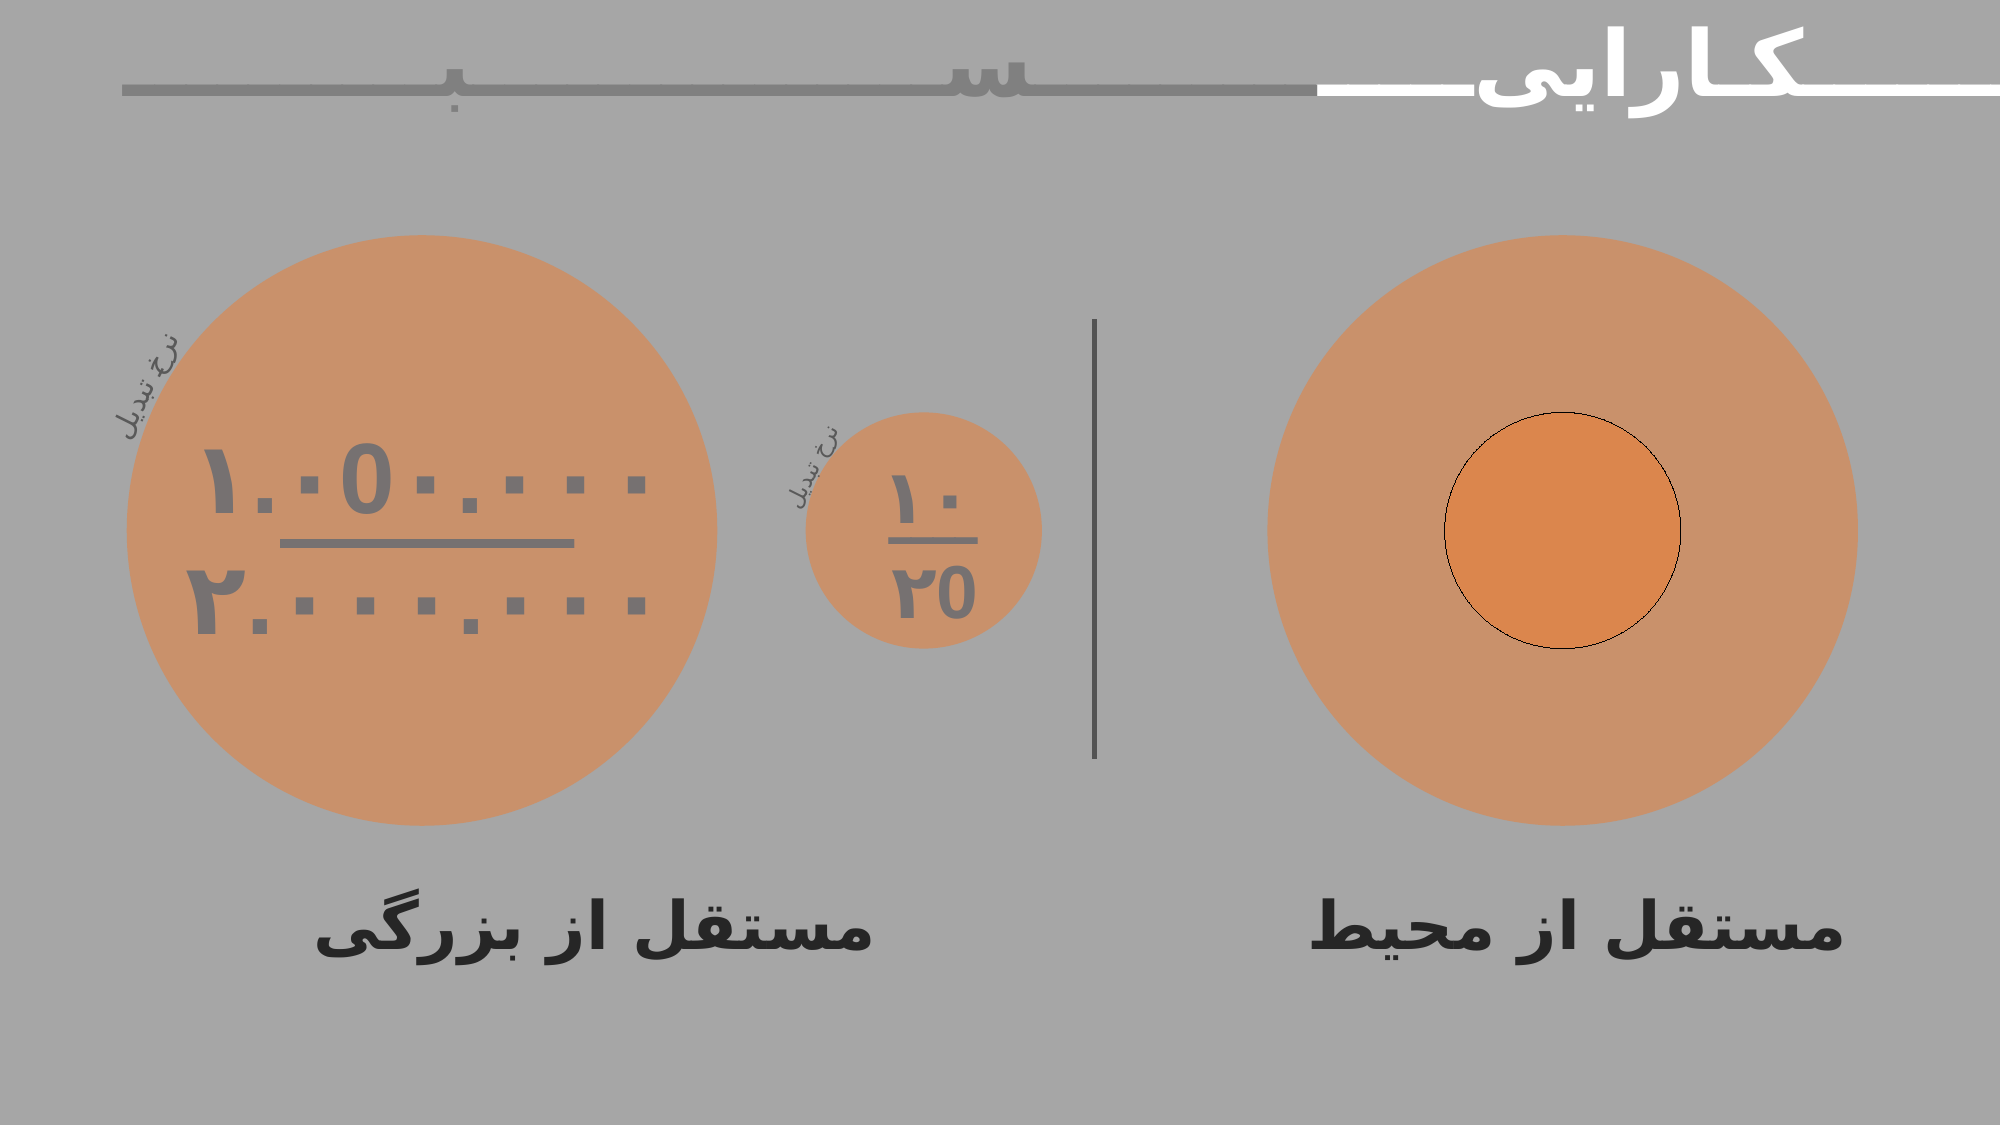

ـــــــکـارایی‌ــــــــــــــســـــــــــــــبــــــــــ

نرخ تبدیل
۱.۰0۰.۰۰۰

۱۰
ــــــــــ
نرخ تبدیل
ــــ
۲.۰۰۰.۰۰۰
۲0
مستقل از بزرگی
مستقل از محیط